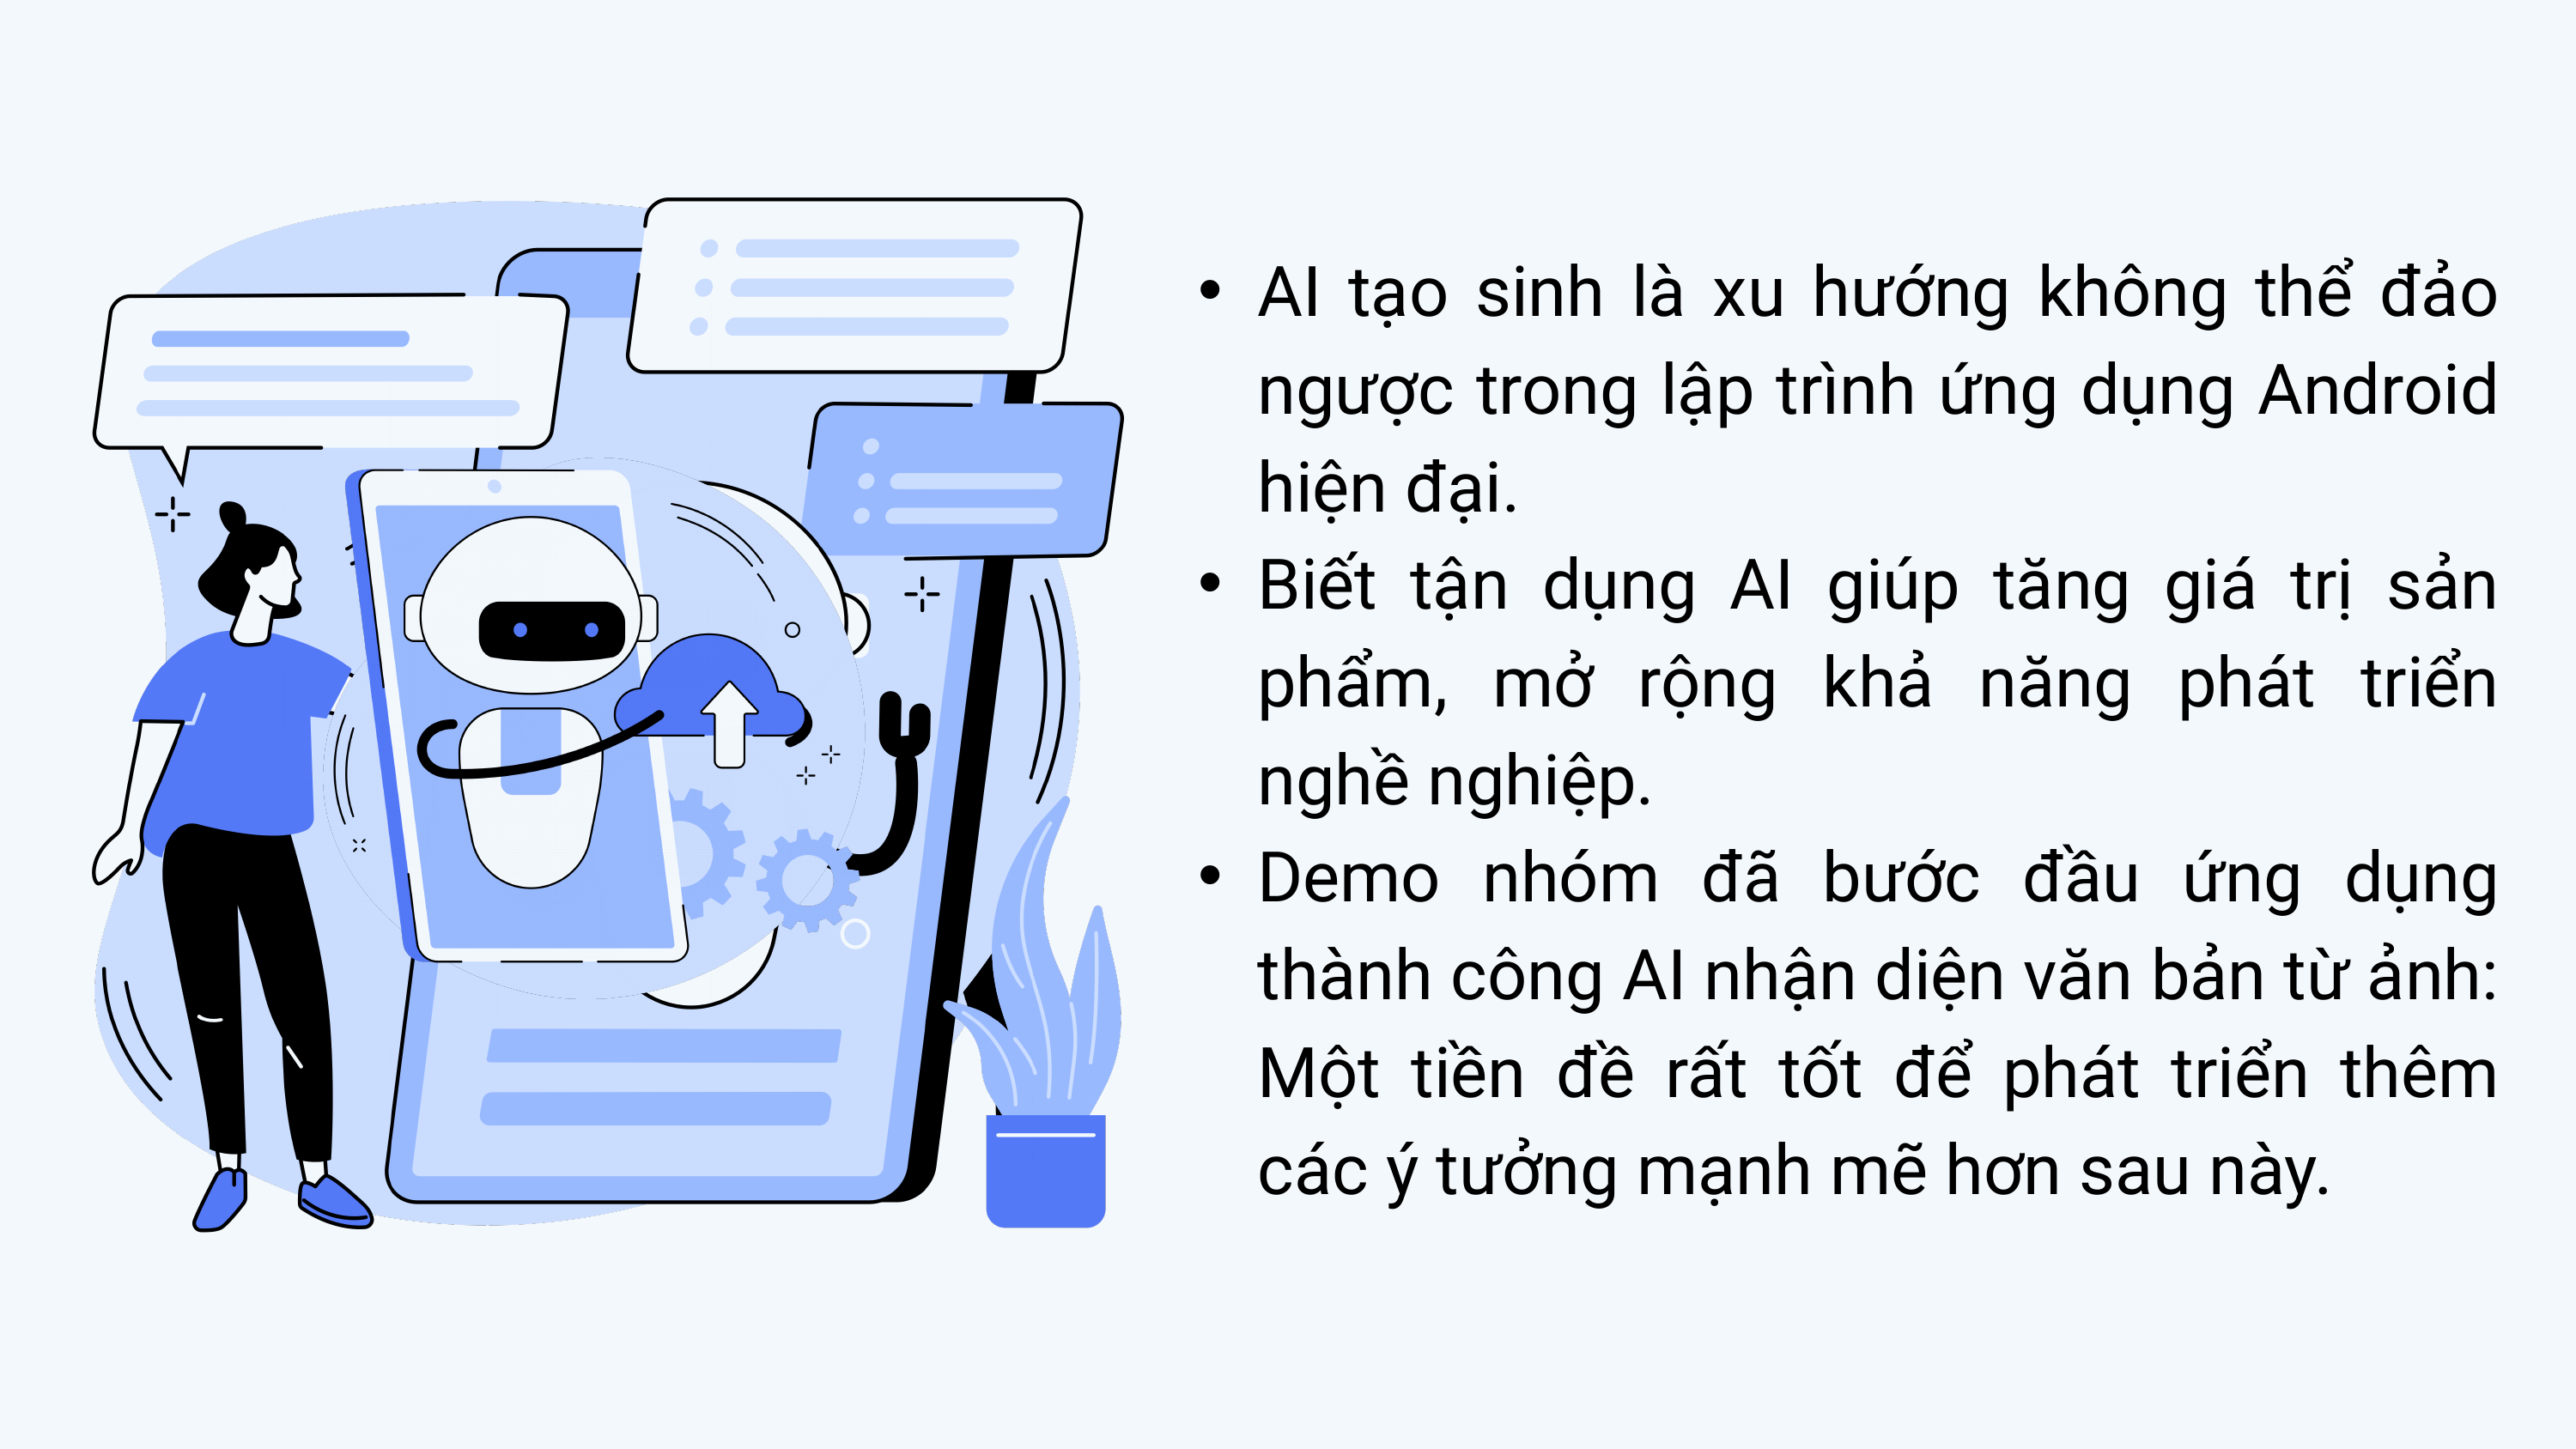

AI tạo sinh là xu hướng không thể đảo ngược trong lập trình ứng dụng Android hiện đại.
Biết tận dụng AI giúp tăng giá trị sản phẩm, mở rộng khả năng phát triển nghề nghiệp.
Demo nhóm đã bước đầu ứng dụng thành công AI nhận diện văn bản từ ảnh: Một tiền đề rất tốt để phát triển thêm các ý tưởng mạnh mẽ hơn sau này.